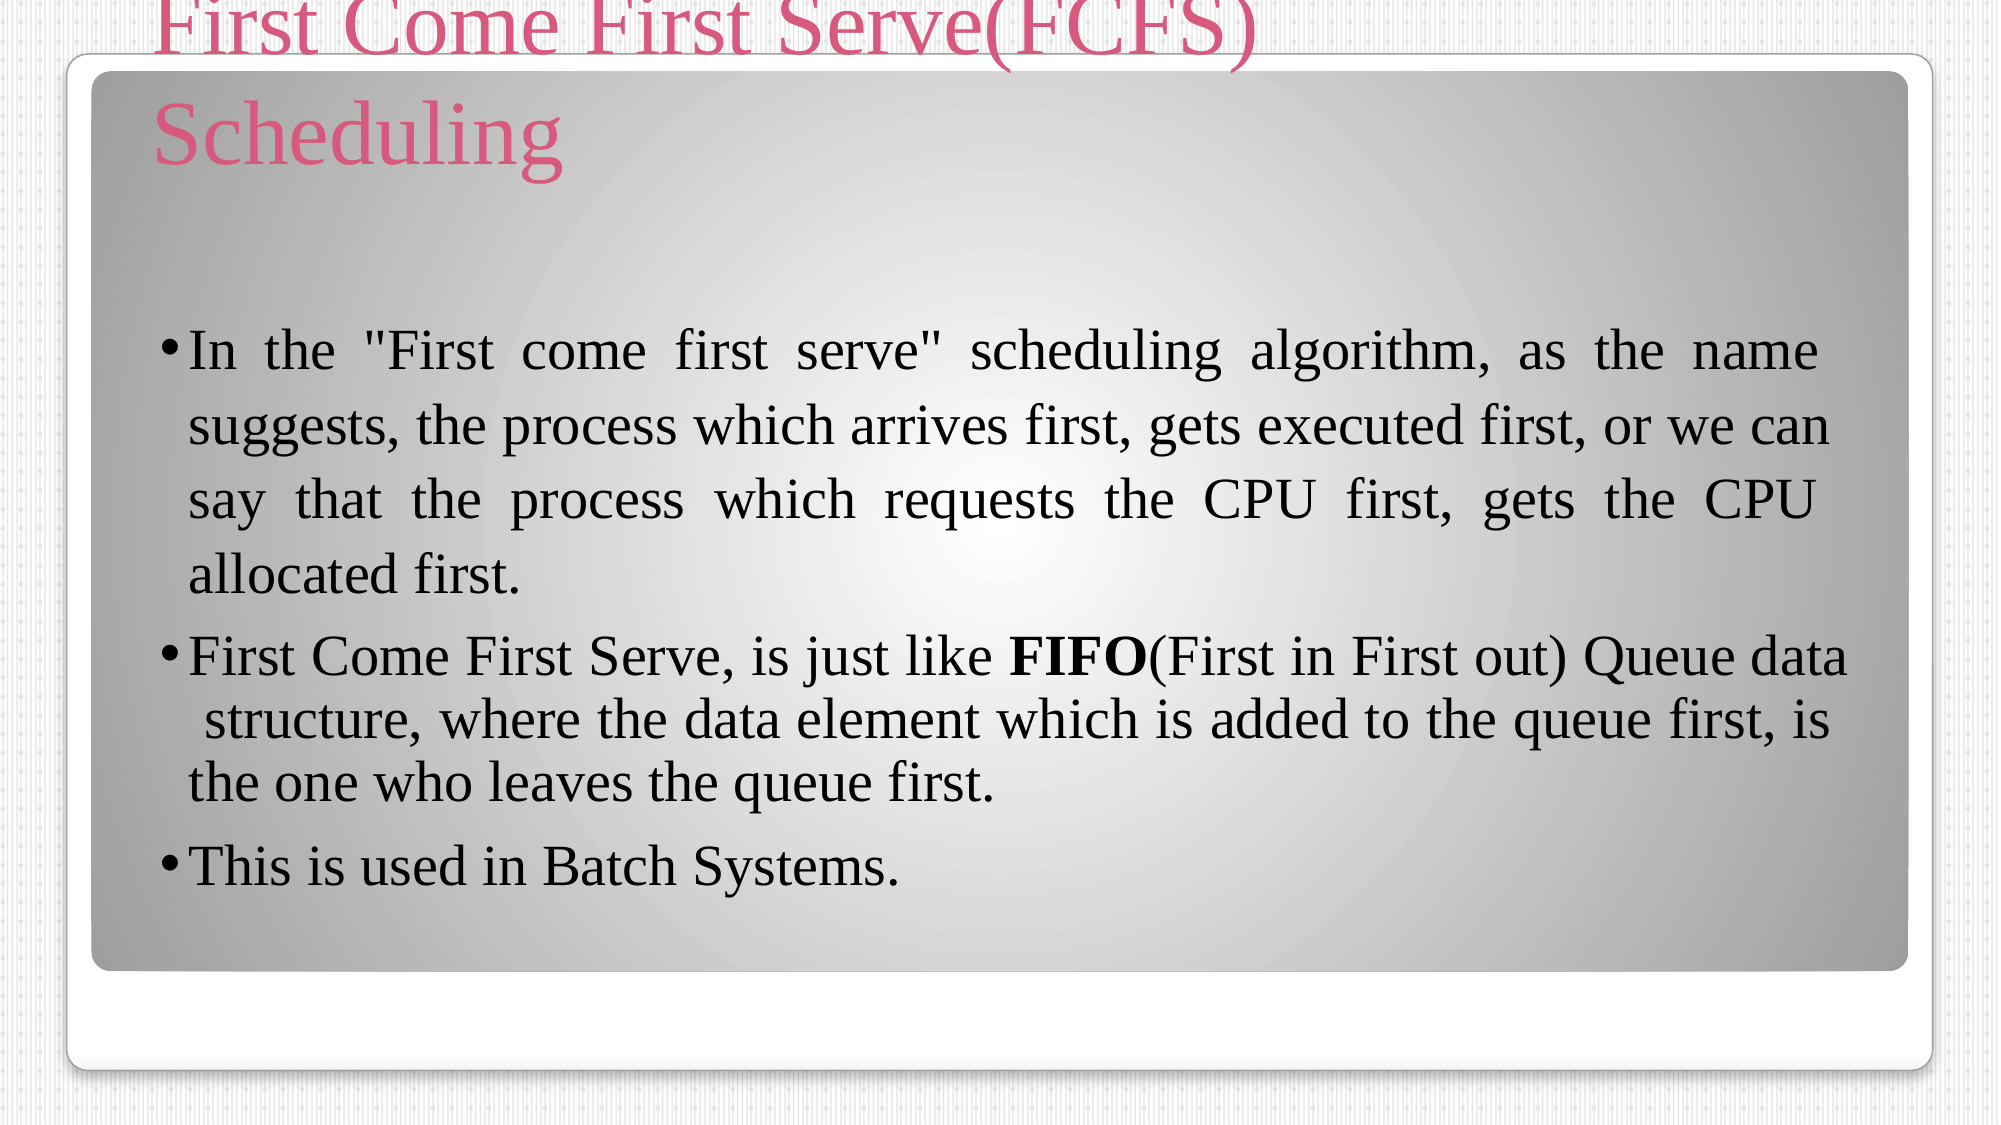

# First Come First Serve(FCFS) Scheduling
In the "First come first serve" scheduling algorithm, as the name  suggests, the process which arrives first, gets executed first, or we can  say that the process which requests the CPU first, gets the CPU  allocated first.
First Come First Serve, is just like FIFO(First in First out) Queue data  structure, where the data element which is added to the queue first, is  the one who leaves the queue first.
This is used in Batch Systems.